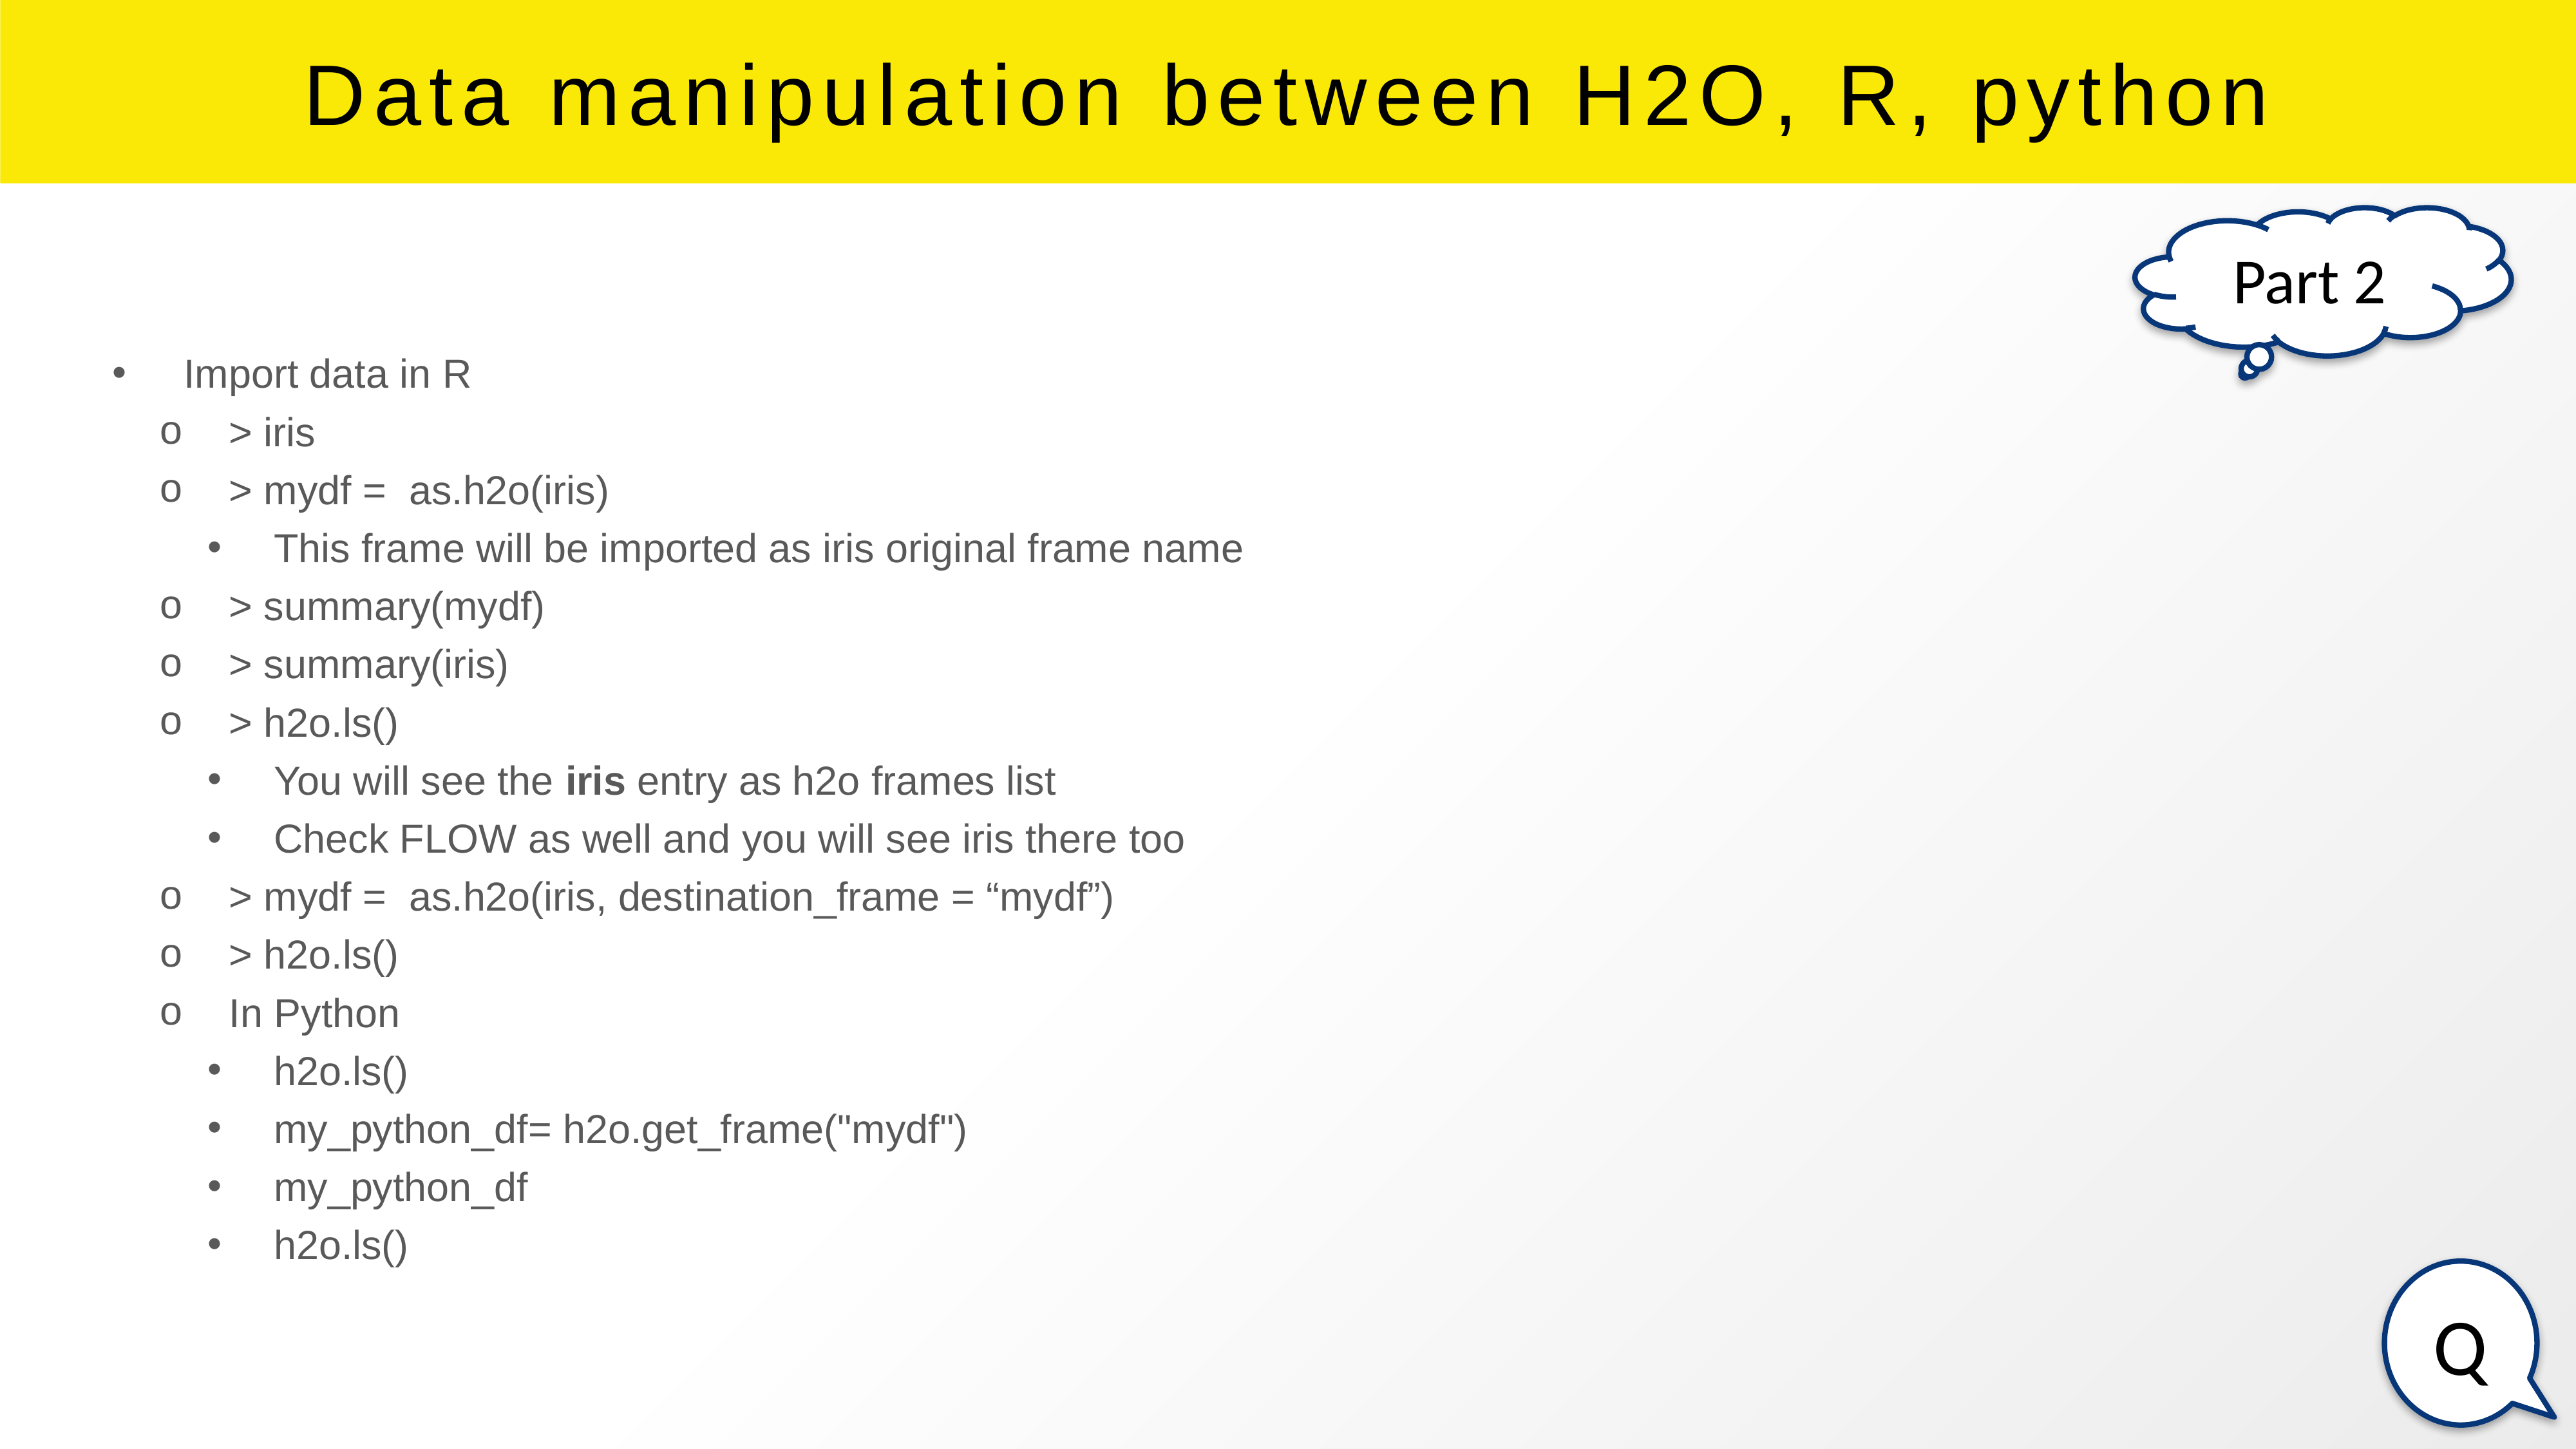

# Data manipulation between H2O, R, python
Part 2
Import data in R
> iris
> mydf =  as.h2o(iris)
This frame will be imported as iris original frame name
> summary(mydf)
> summary(iris)
> h2o.ls()
You will see the iris entry as h2o frames list
Check FLOW as well and you will see iris there too
> mydf =  as.h2o(iris, destination_frame = “mydf”)
> h2o.ls()
In Python
h2o.ls()
my_python_df= h2o.get_frame("mydf")
my_python_df
h2o.ls()
Q